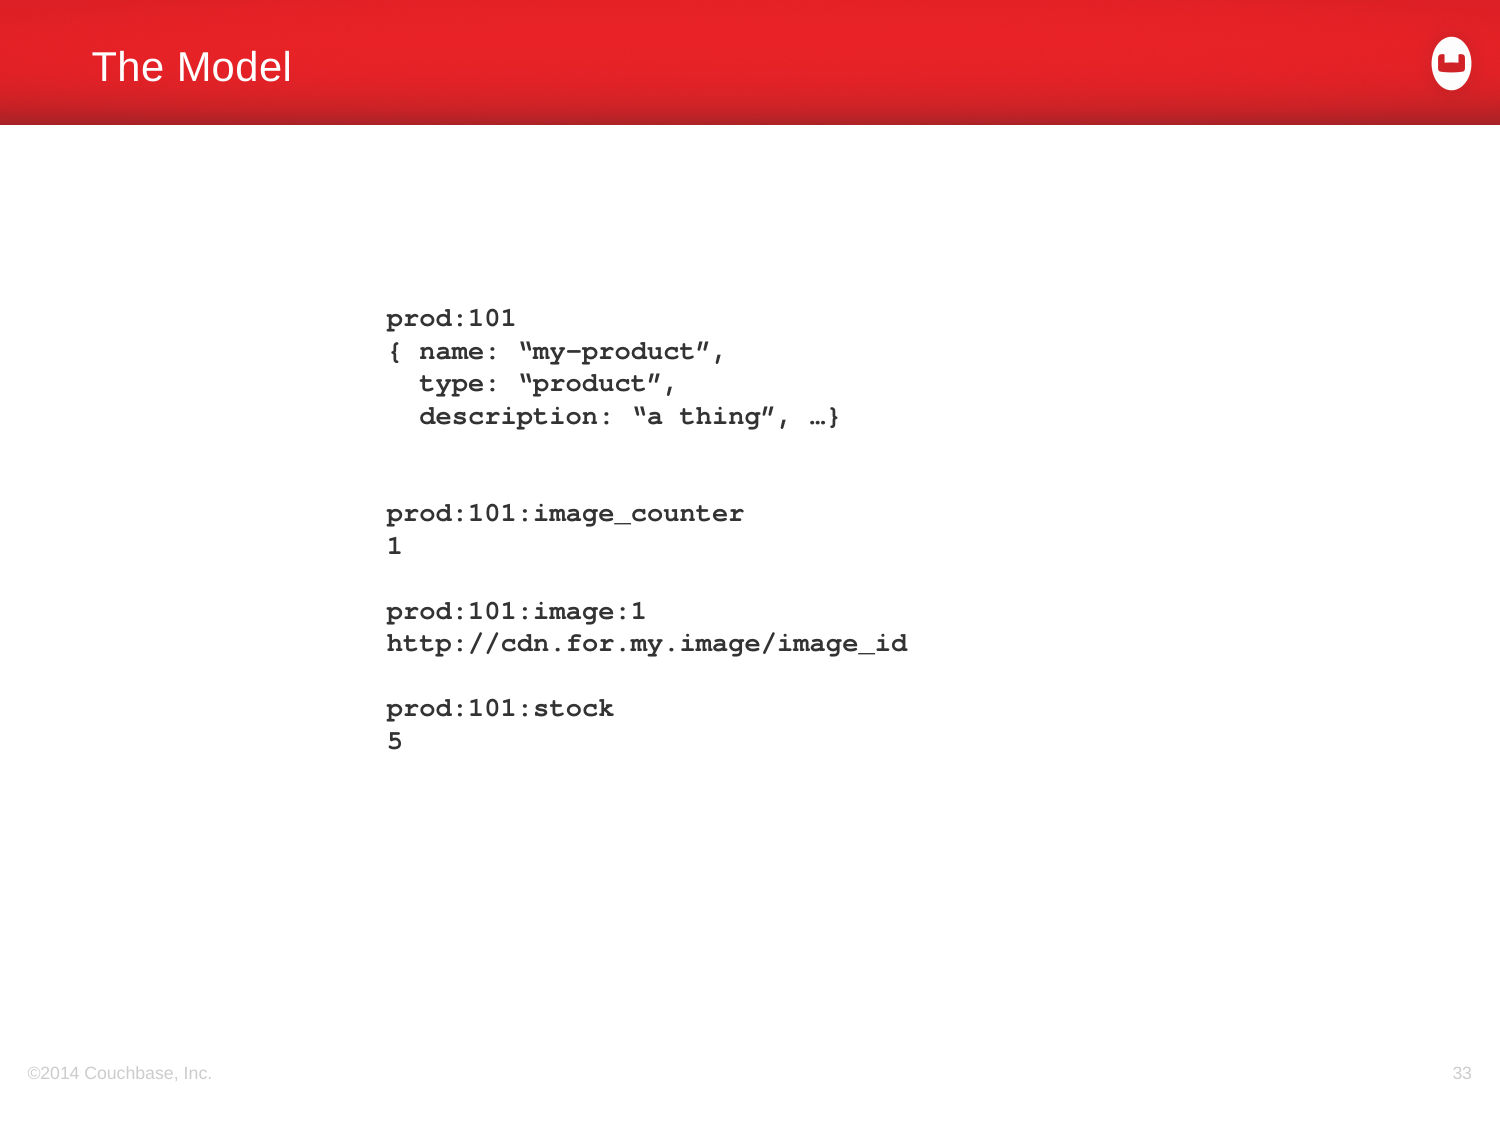

# The Model
prod:101
{ name: “my-product”,
  type: “product”,
  description: “a thing”, …}

prod:101:image_counter
1

prod:101:image:1
http://cdn.for.my.image/image_id

prod:101:stock
5

©2014 Couchbase, Inc.
33